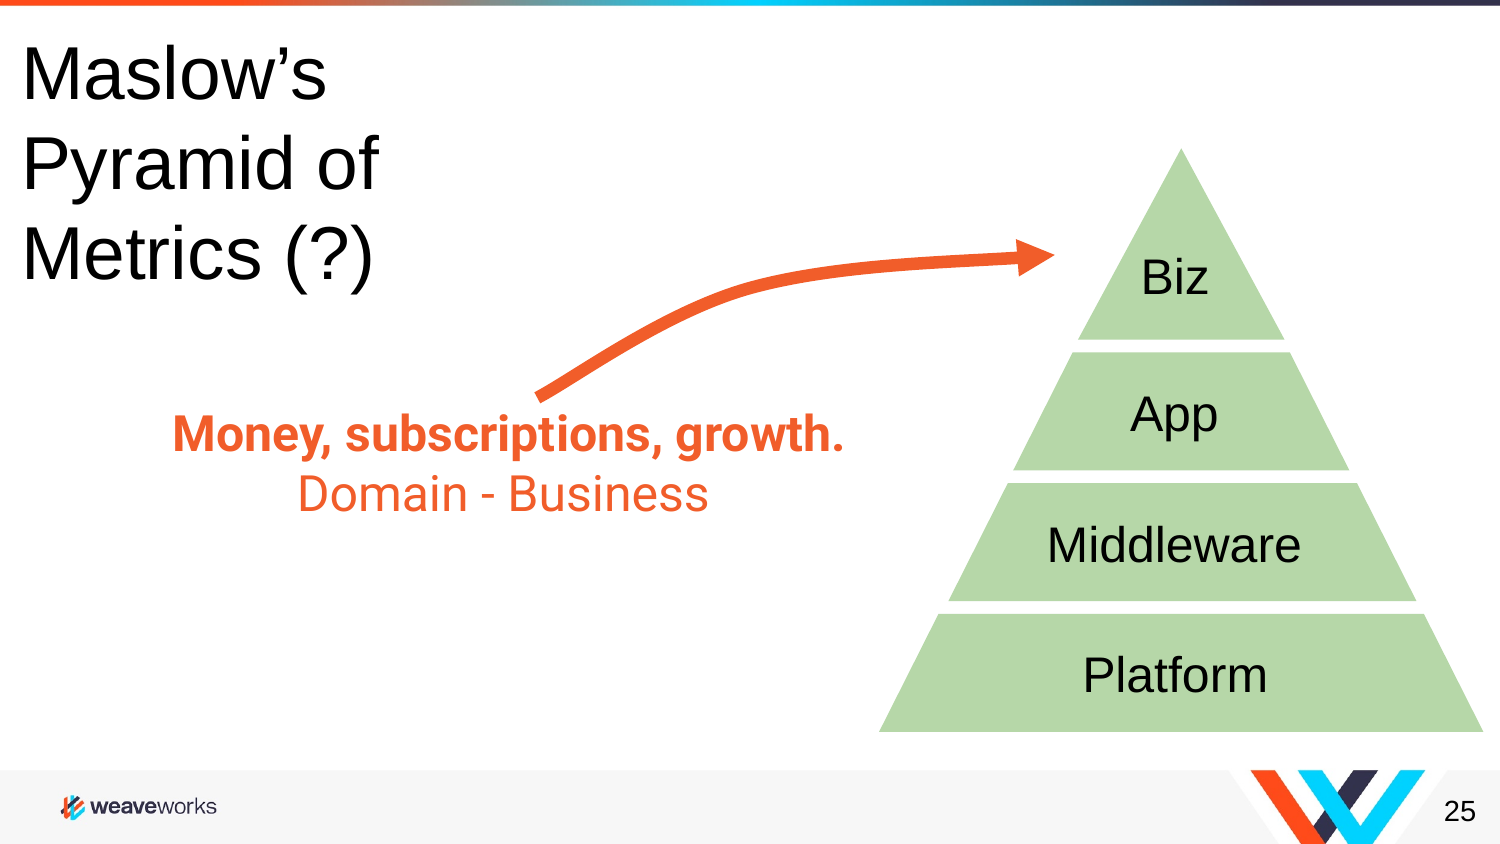

Maslow’s Pyramid of Metrics (?)

Biz

App
Money, subscriptions, growth.
Domain - Business

Middleware

Platform
25